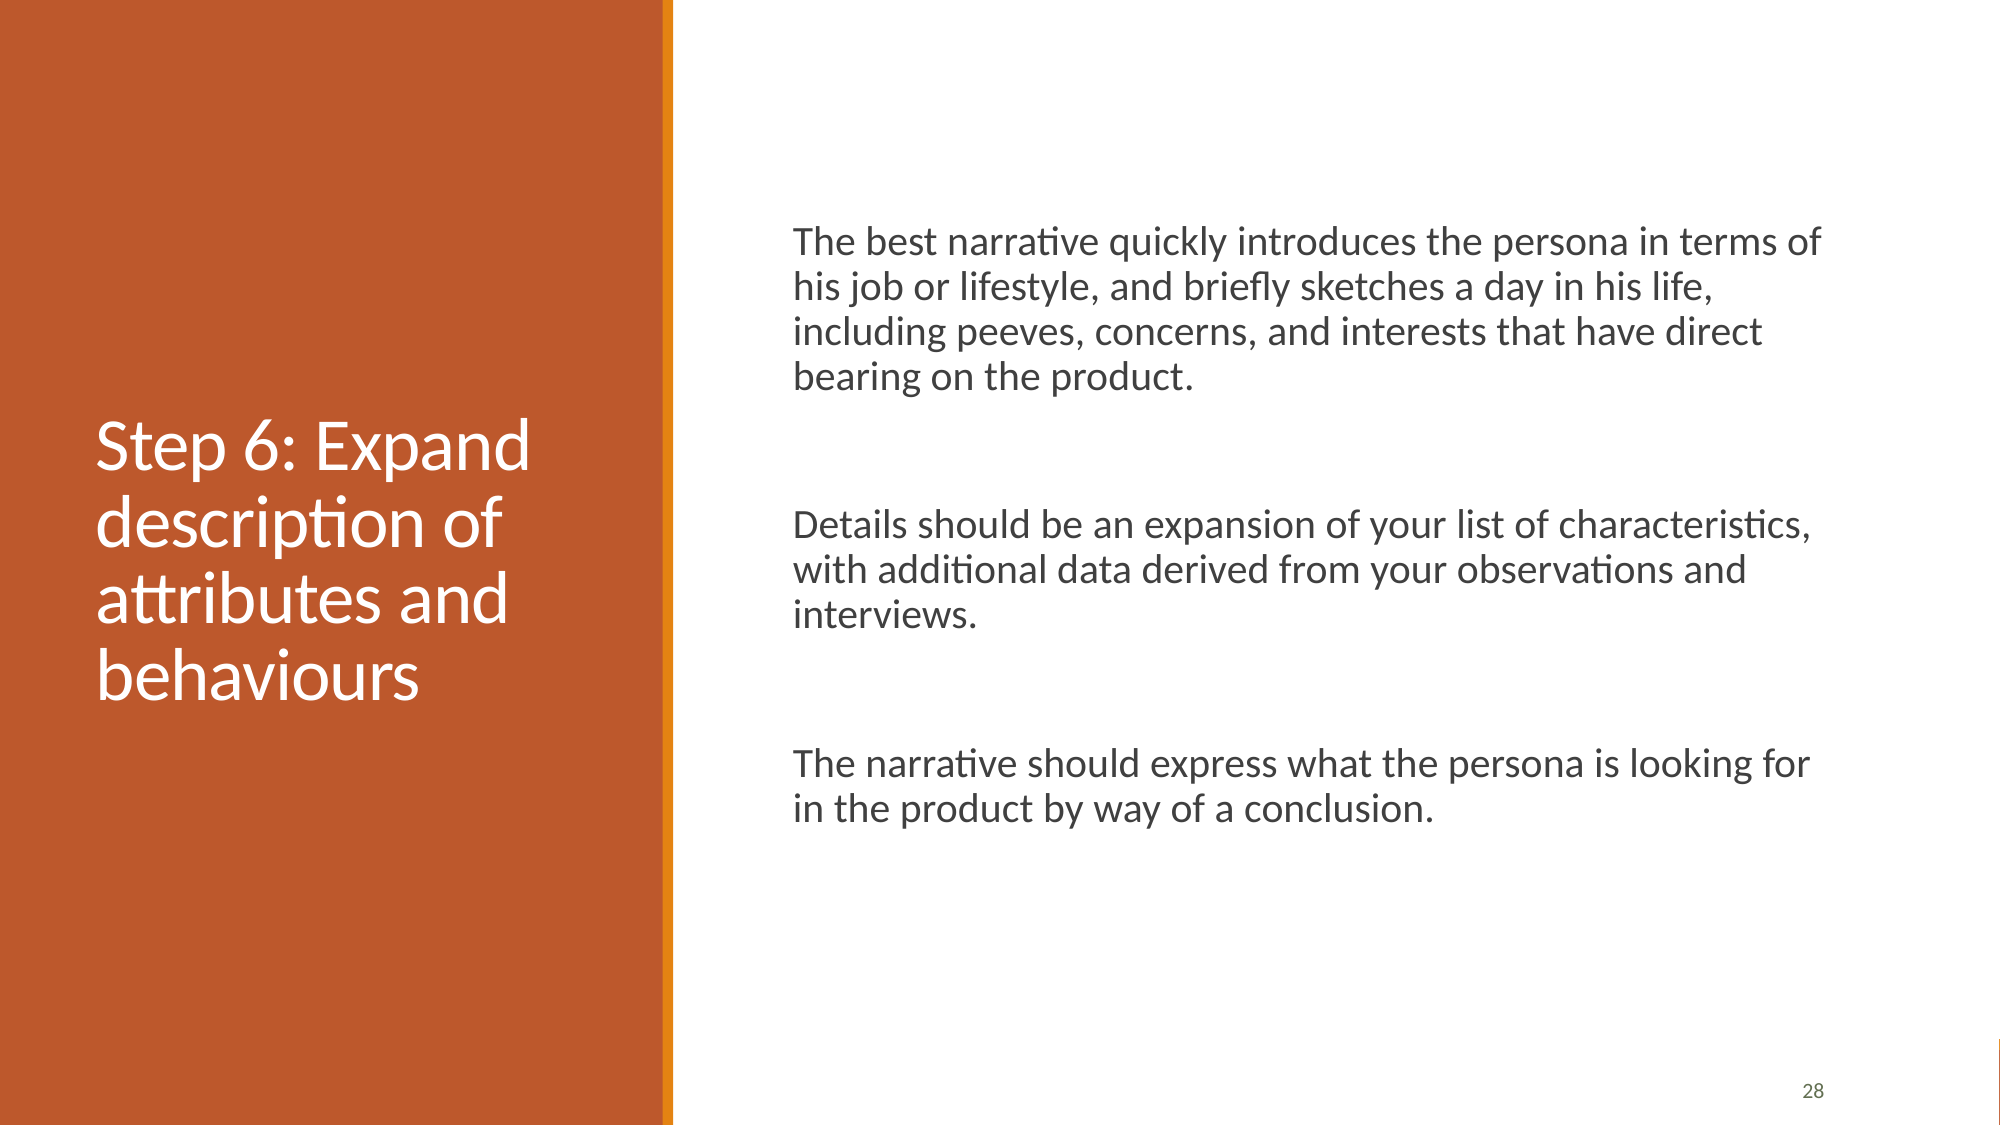

# Step 6: Expand description of attributes and behaviours
The best narrative quickly introduces the persona in terms of his job or lifestyle, and briefly sketches a day in his life, including peeves, concerns, and interests that have direct bearing on the product.

Details should be an expansion of your list of characteristics, with additional data derived from your observations and interviews.

The narrative should express what the persona is looking for in the product by way of a conclusion.

28